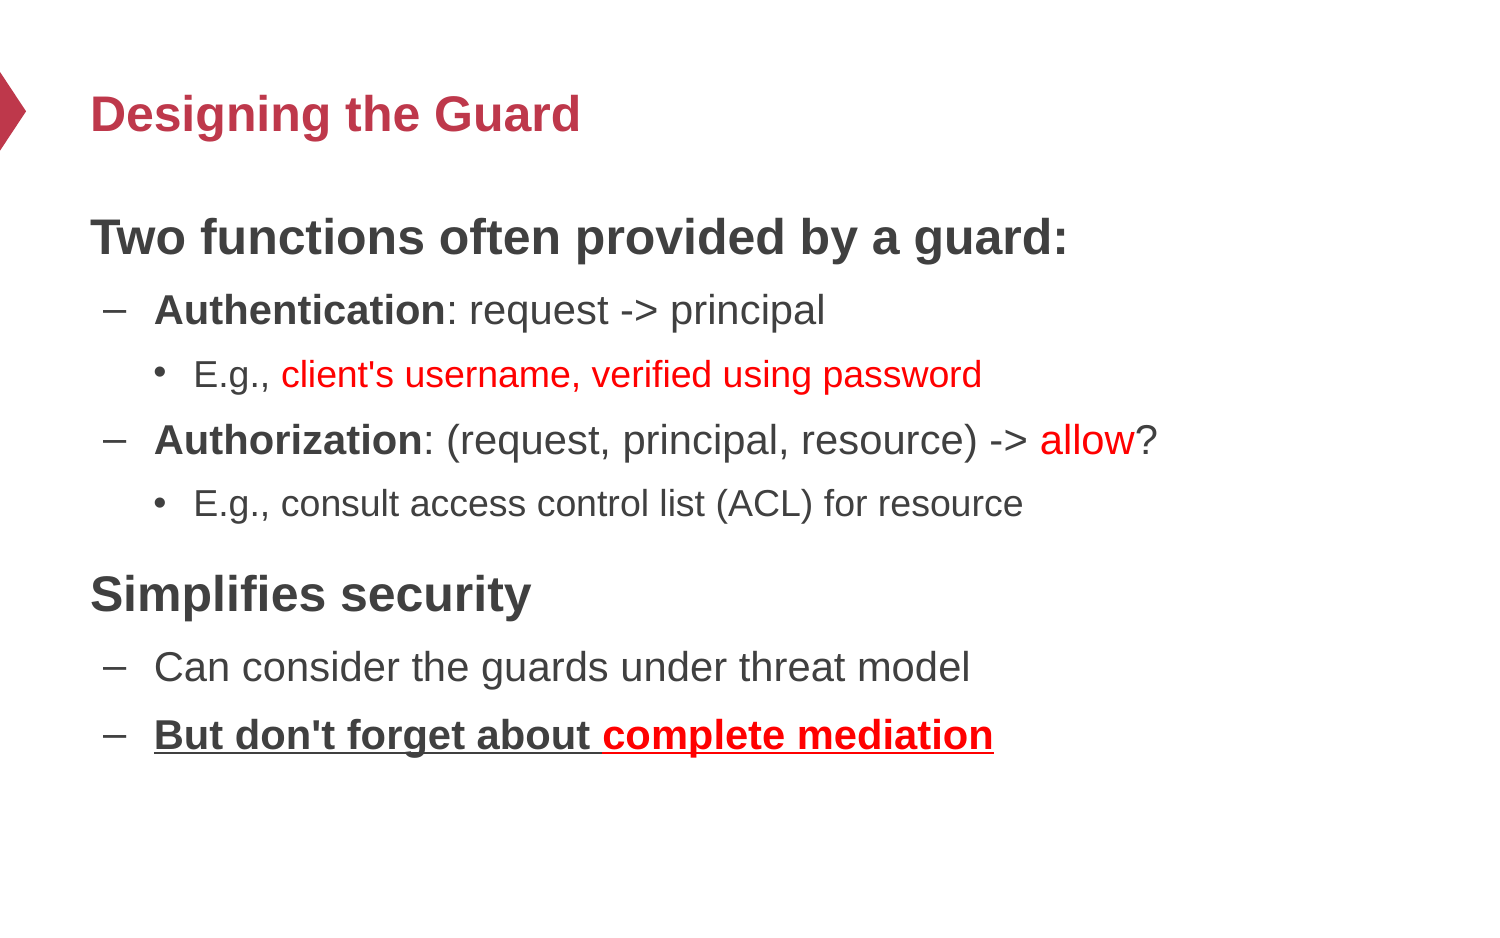

# Designing the Guard
Two functions often provided by a guard:
Authentication: request -> principal
E.g., client's username, verified using password
Authorization: (request, principal, resource) -> allow?
E.g., consult access control list (ACL) for resource
Simplifies security
Can consider the guards under threat model
But don't forget about complete mediation

8